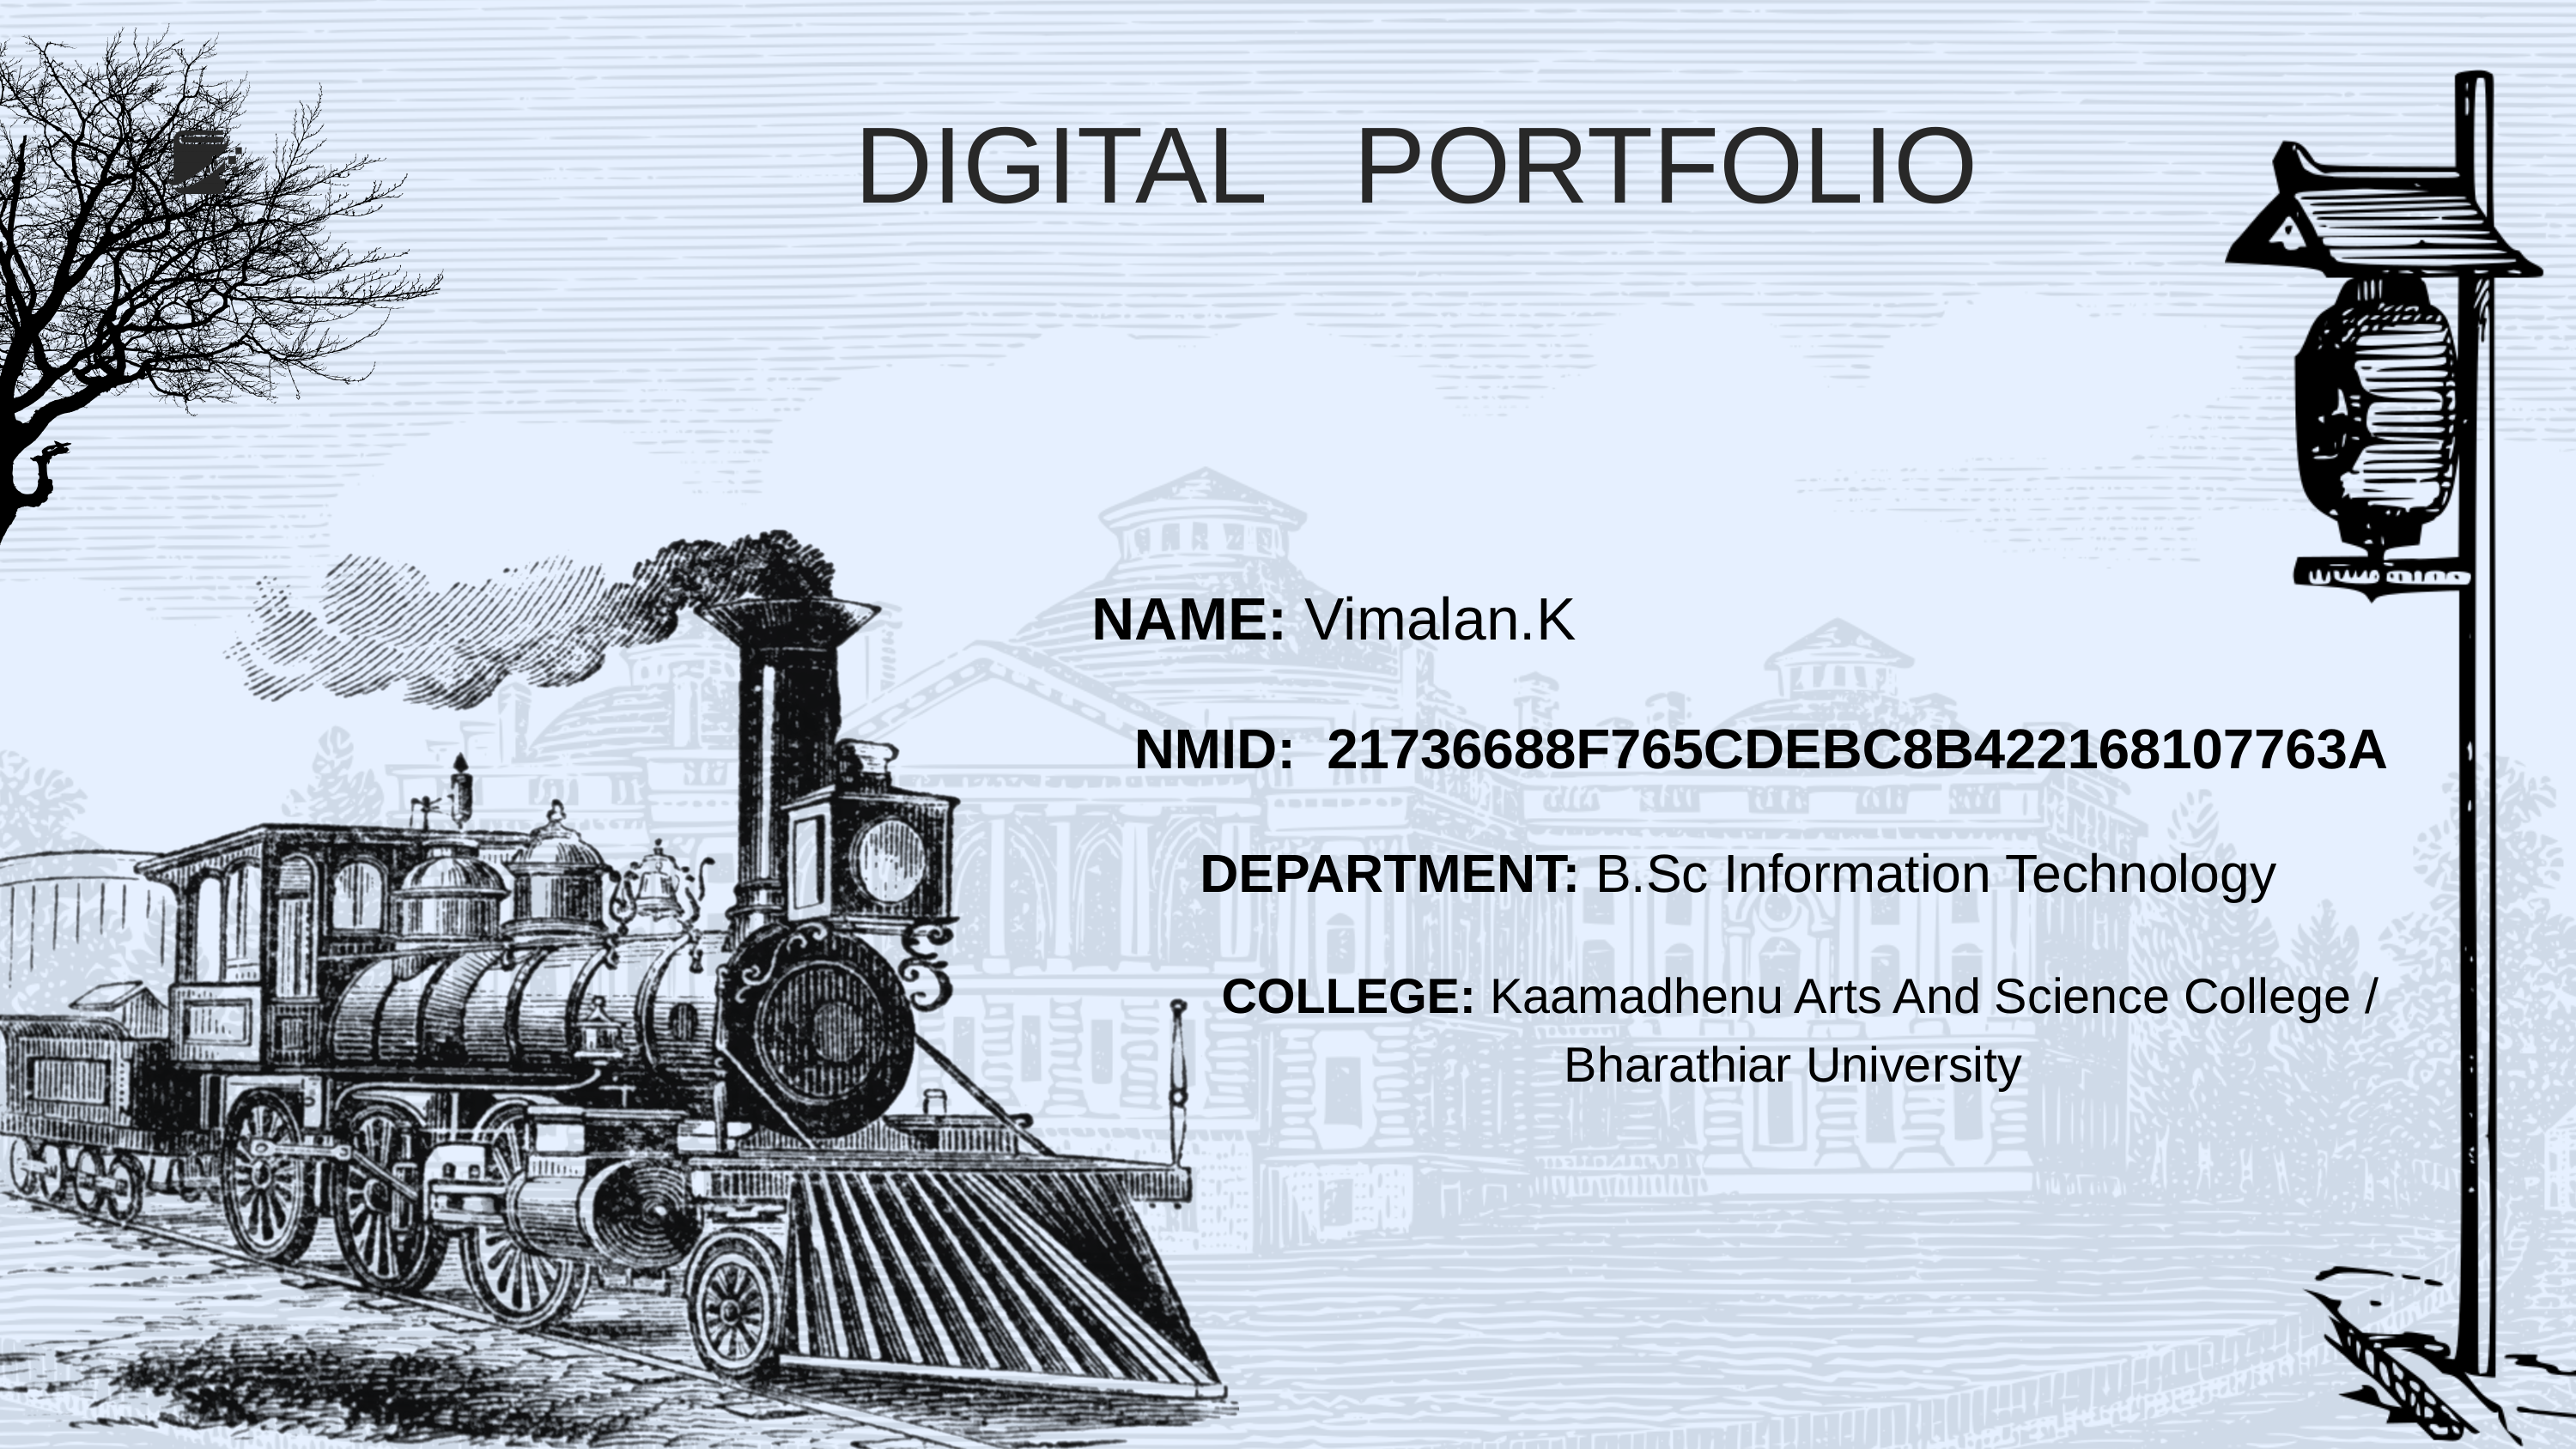

DIGITAL   PORTFOLIO

NAME: Vimalan.K
NMID:  21736688F765CDEBC8B422168107763A
DEPARTMENT: B.Sc Information Technology
COLLEGE: Kaamadhenu Arts And Science College / Bharathiar University